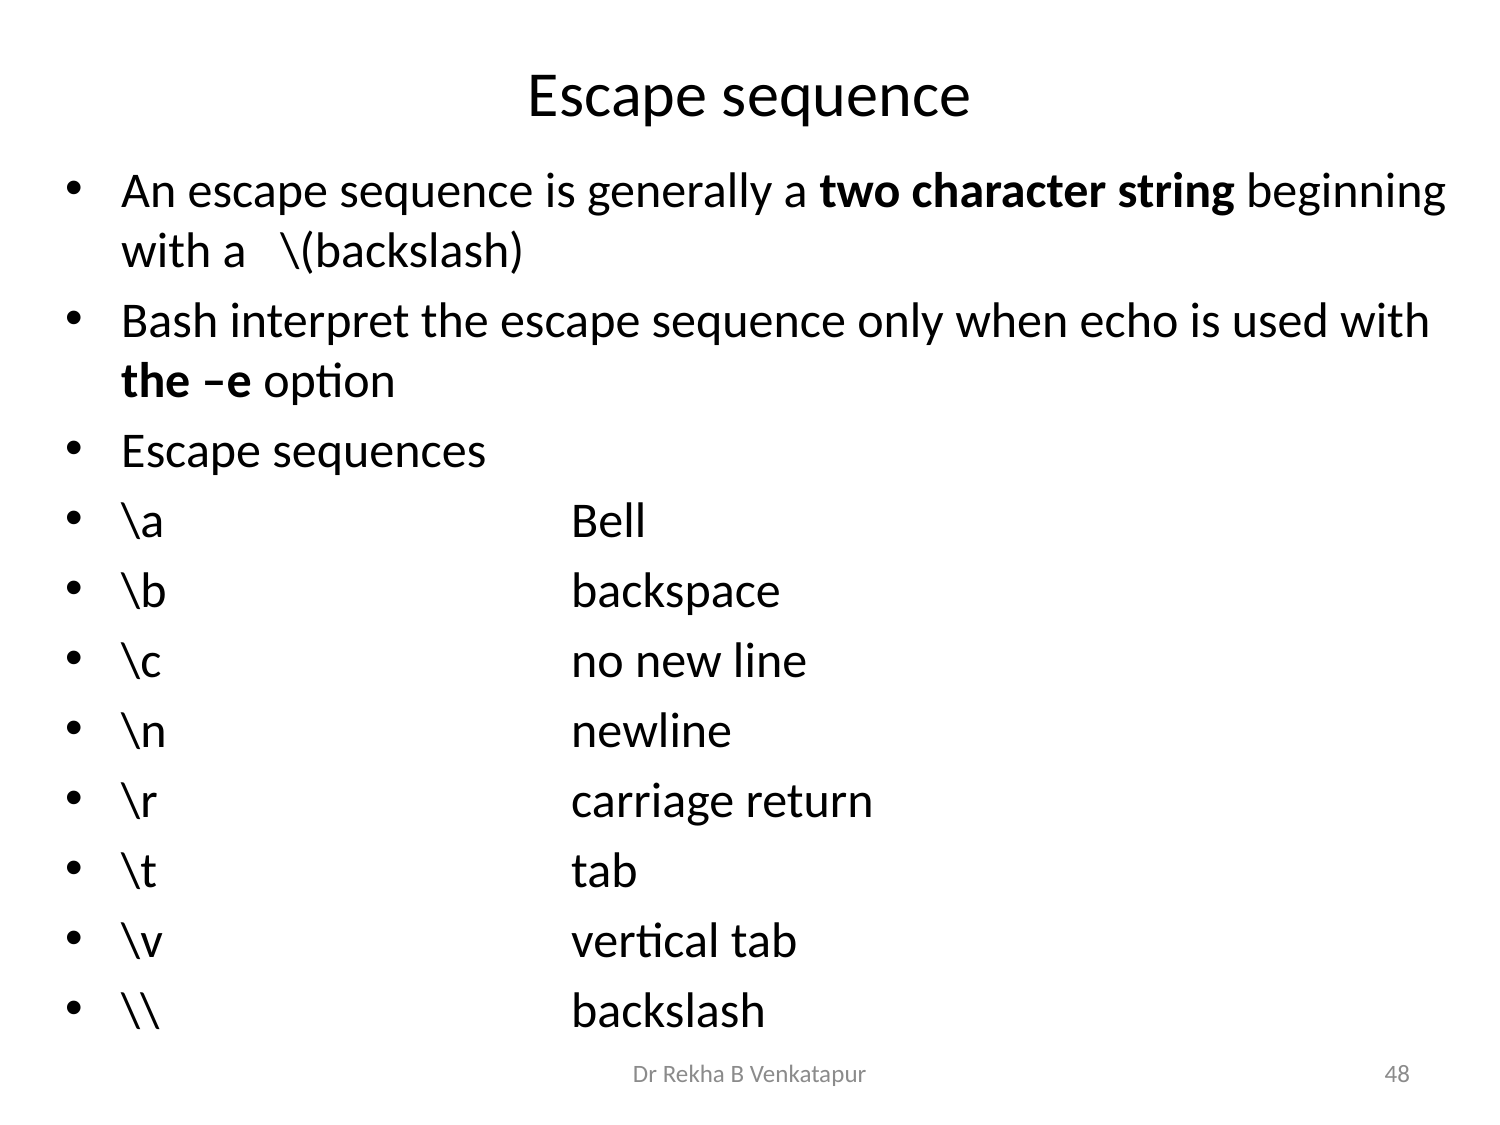

# Escape sequence
An escape sequence is generally a two character string beginning with a   \(backslash)
Bash interpret the escape sequence only when echo is used with the –e option
Escape sequences
\a  			Bell
\b 			backspace
\c 			no new line
\n 			newline
\r			carriage return
\t			tab
\v 			vertical tab
\\ 			backslash

Dr Rekha B Venkatapur
48